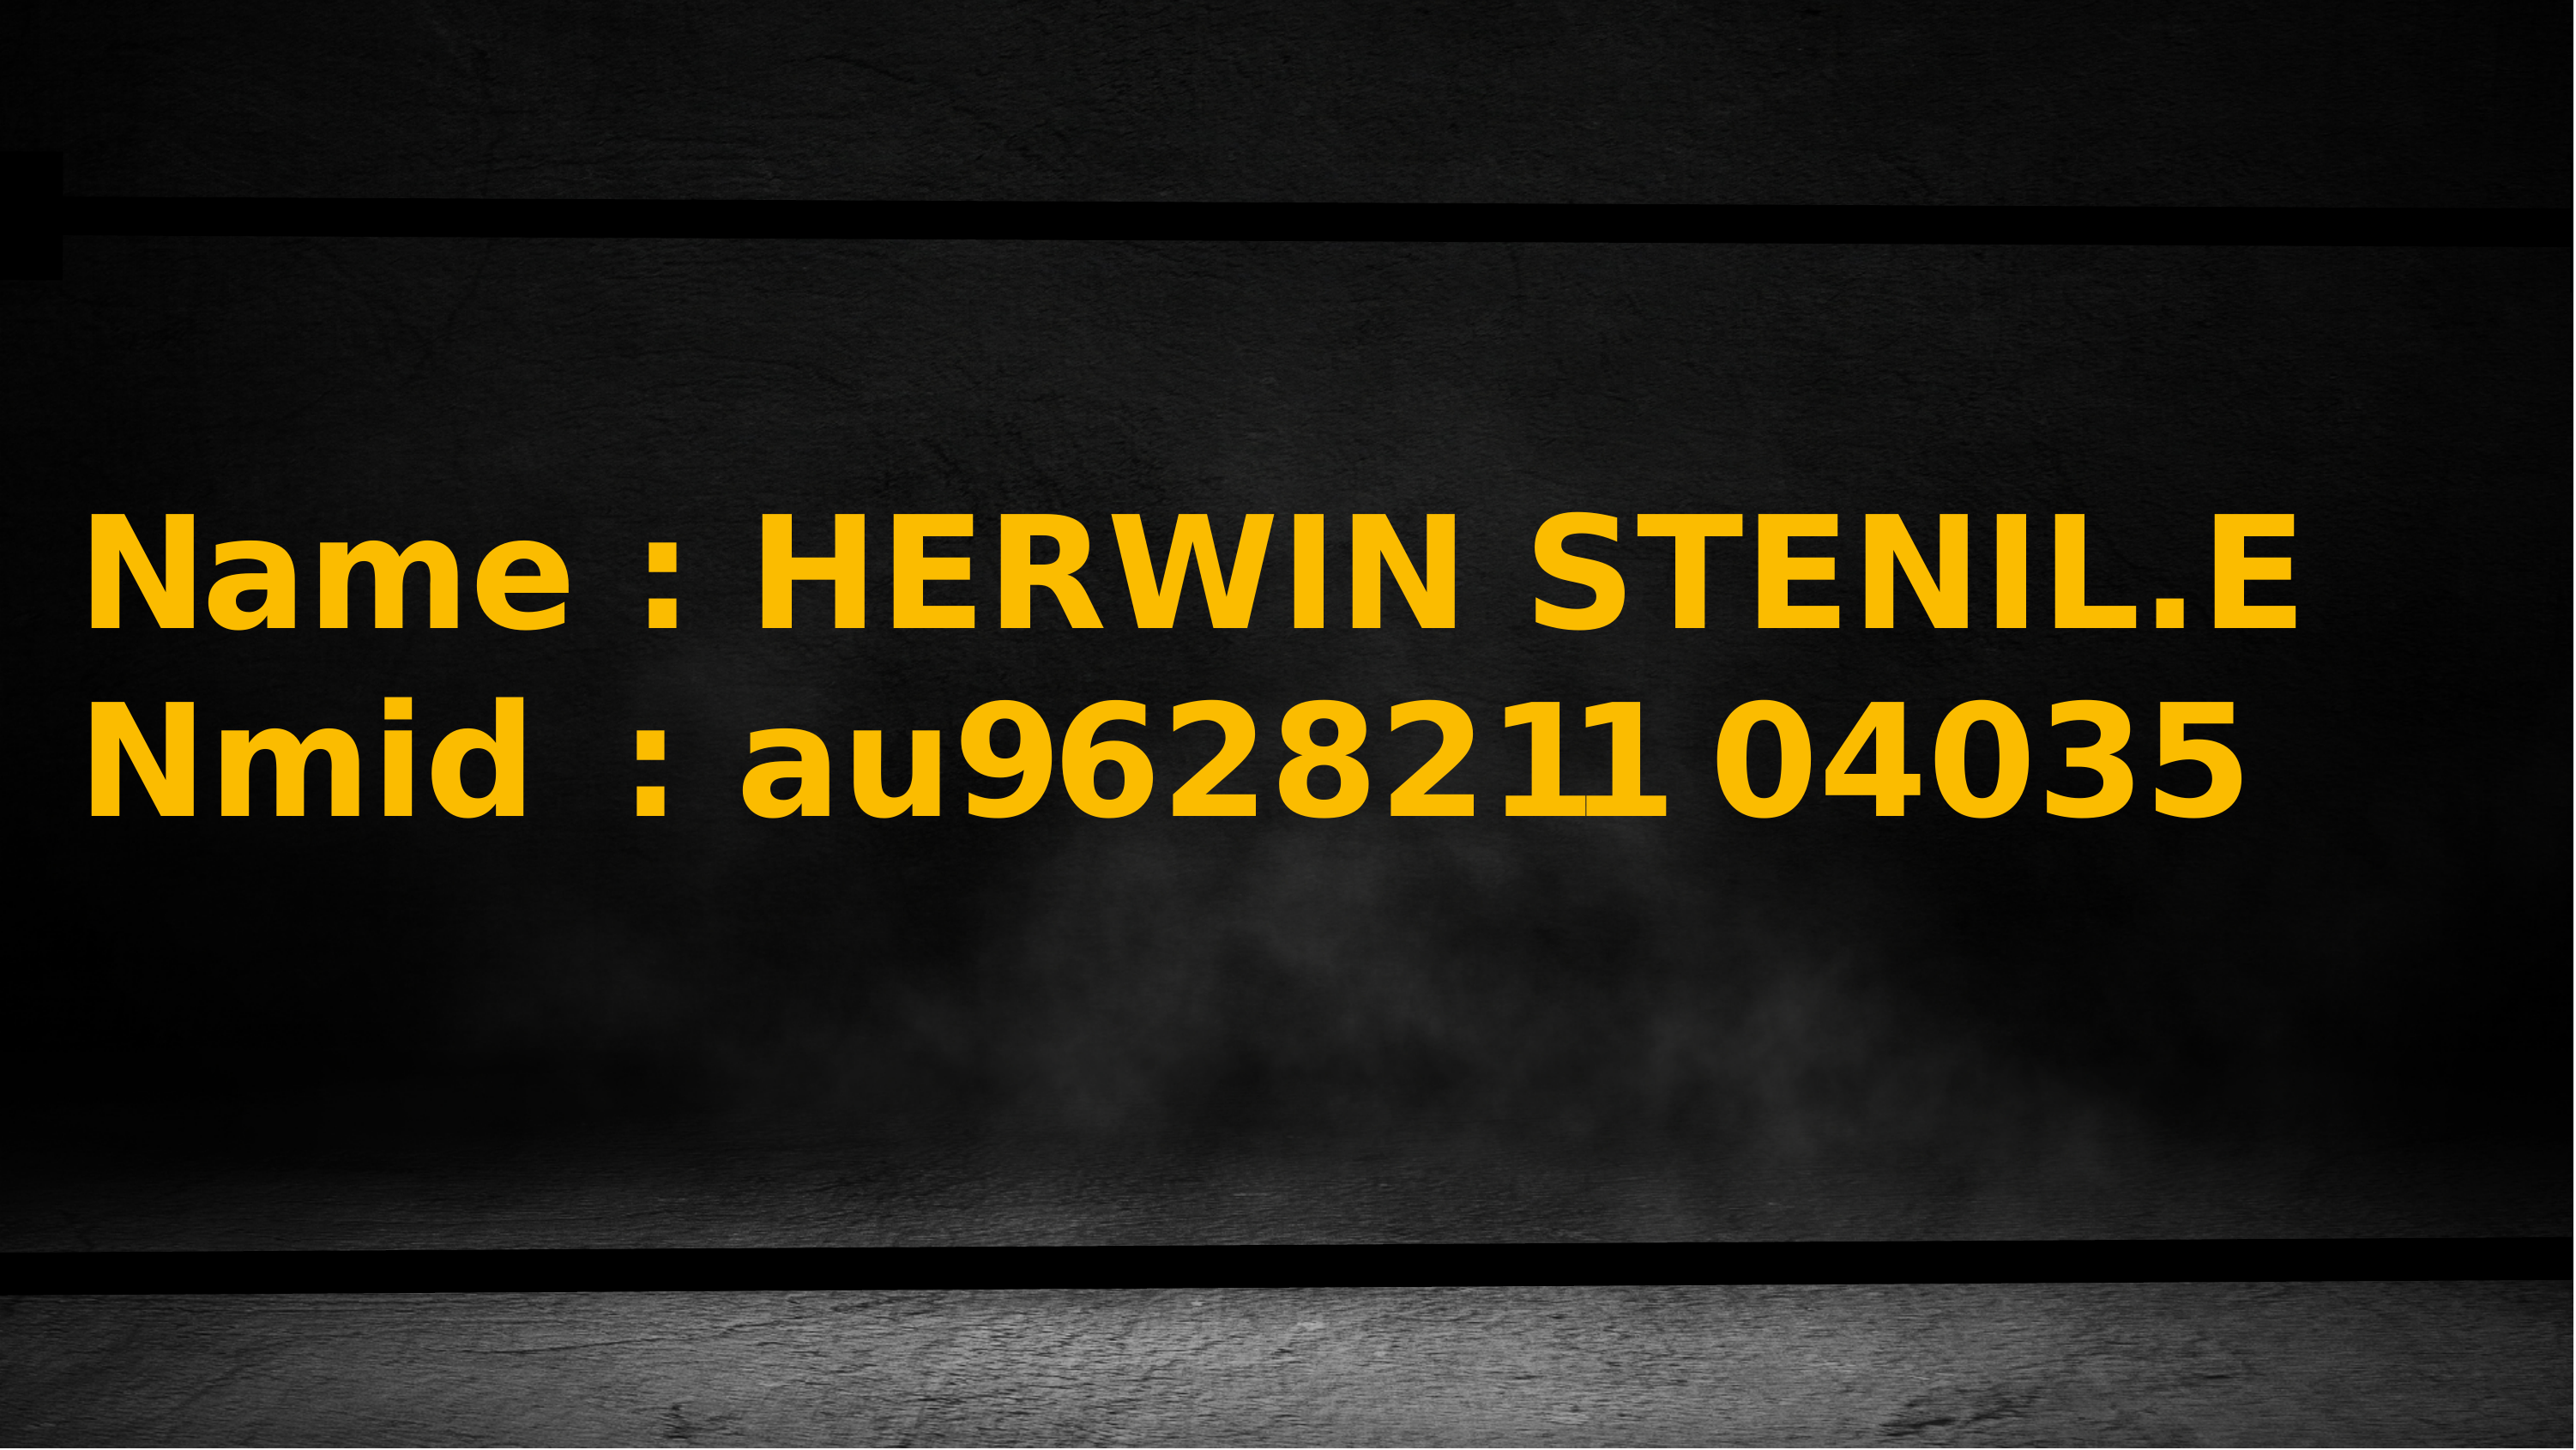

# Name : HERWIN STENIL.E
Nmid	: au962821   1     04035